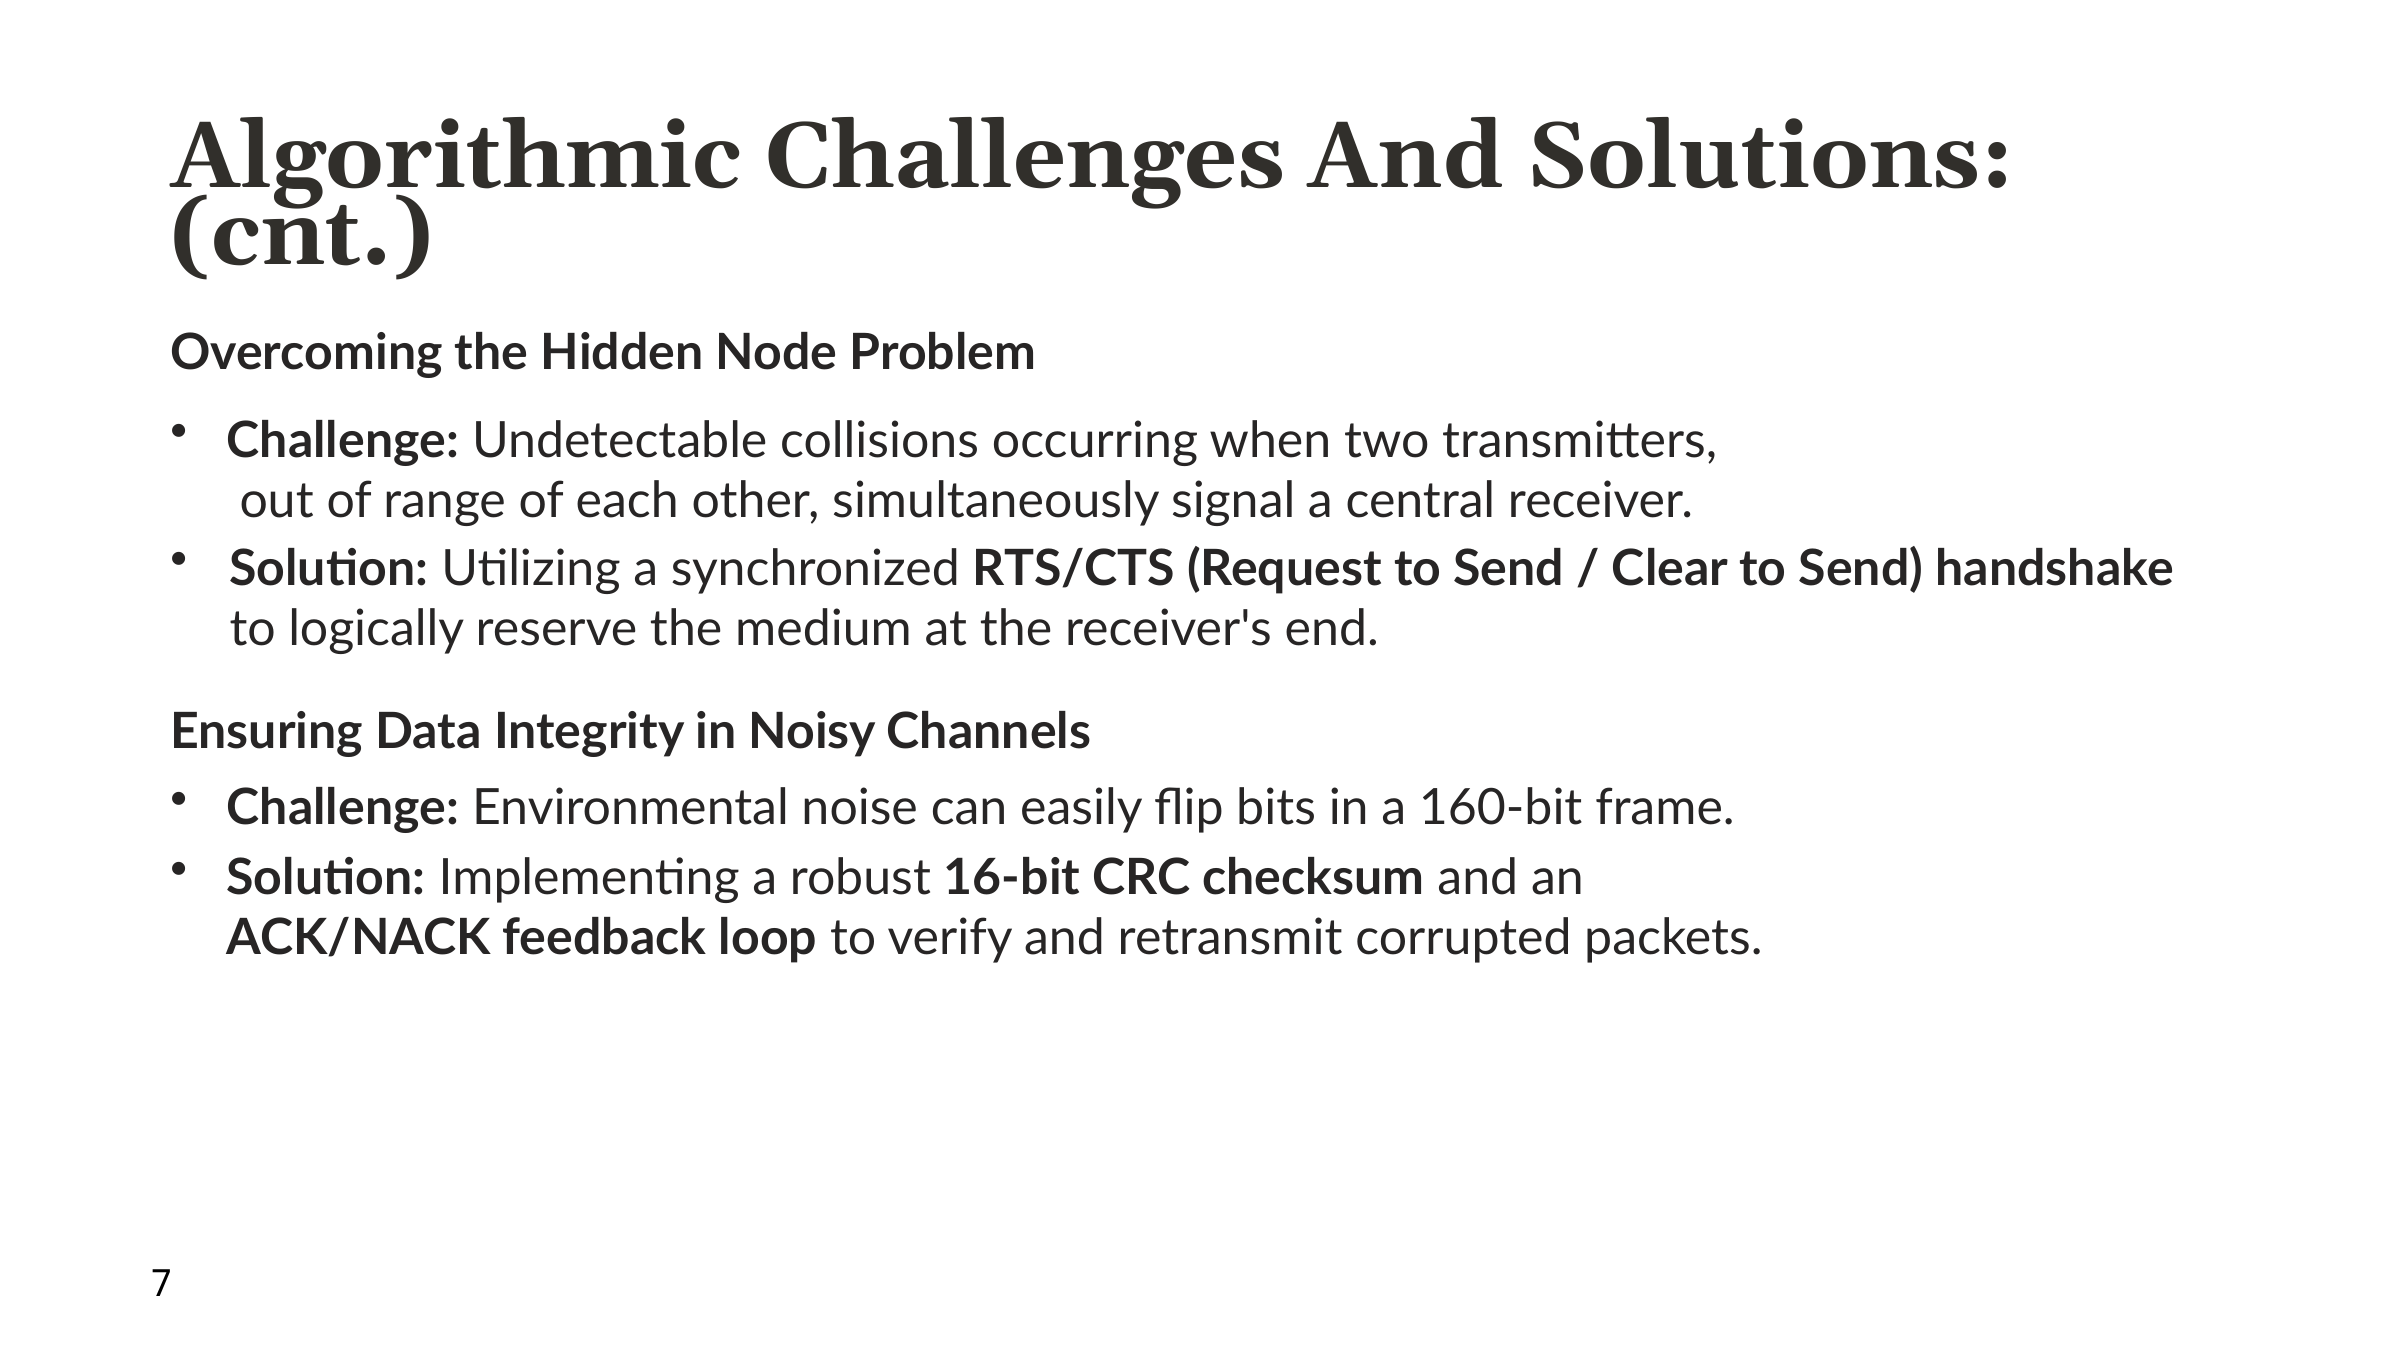

Algorithmic Challenges And Solutions: (cnt.)
Overcoming the Hidden Node Problem
Challenge: Undetectable collisions occurring when two transmitters,
 out of range of each other, simultaneously signal a central receiver.
Solution: Utilizing a synchronized RTS/CTS (Request to Send / Clear to Send) handshake
to logically reserve the medium at the receiver's end.
Ensuring Data Integrity in Noisy Channels
Challenge: Environmental noise can easily flip bits in a 160-bit frame.
Solution: Implementing a robust 16-bit CRC checksum and an
ACK/NACK feedback loop to verify and retransmit corrupted packets.